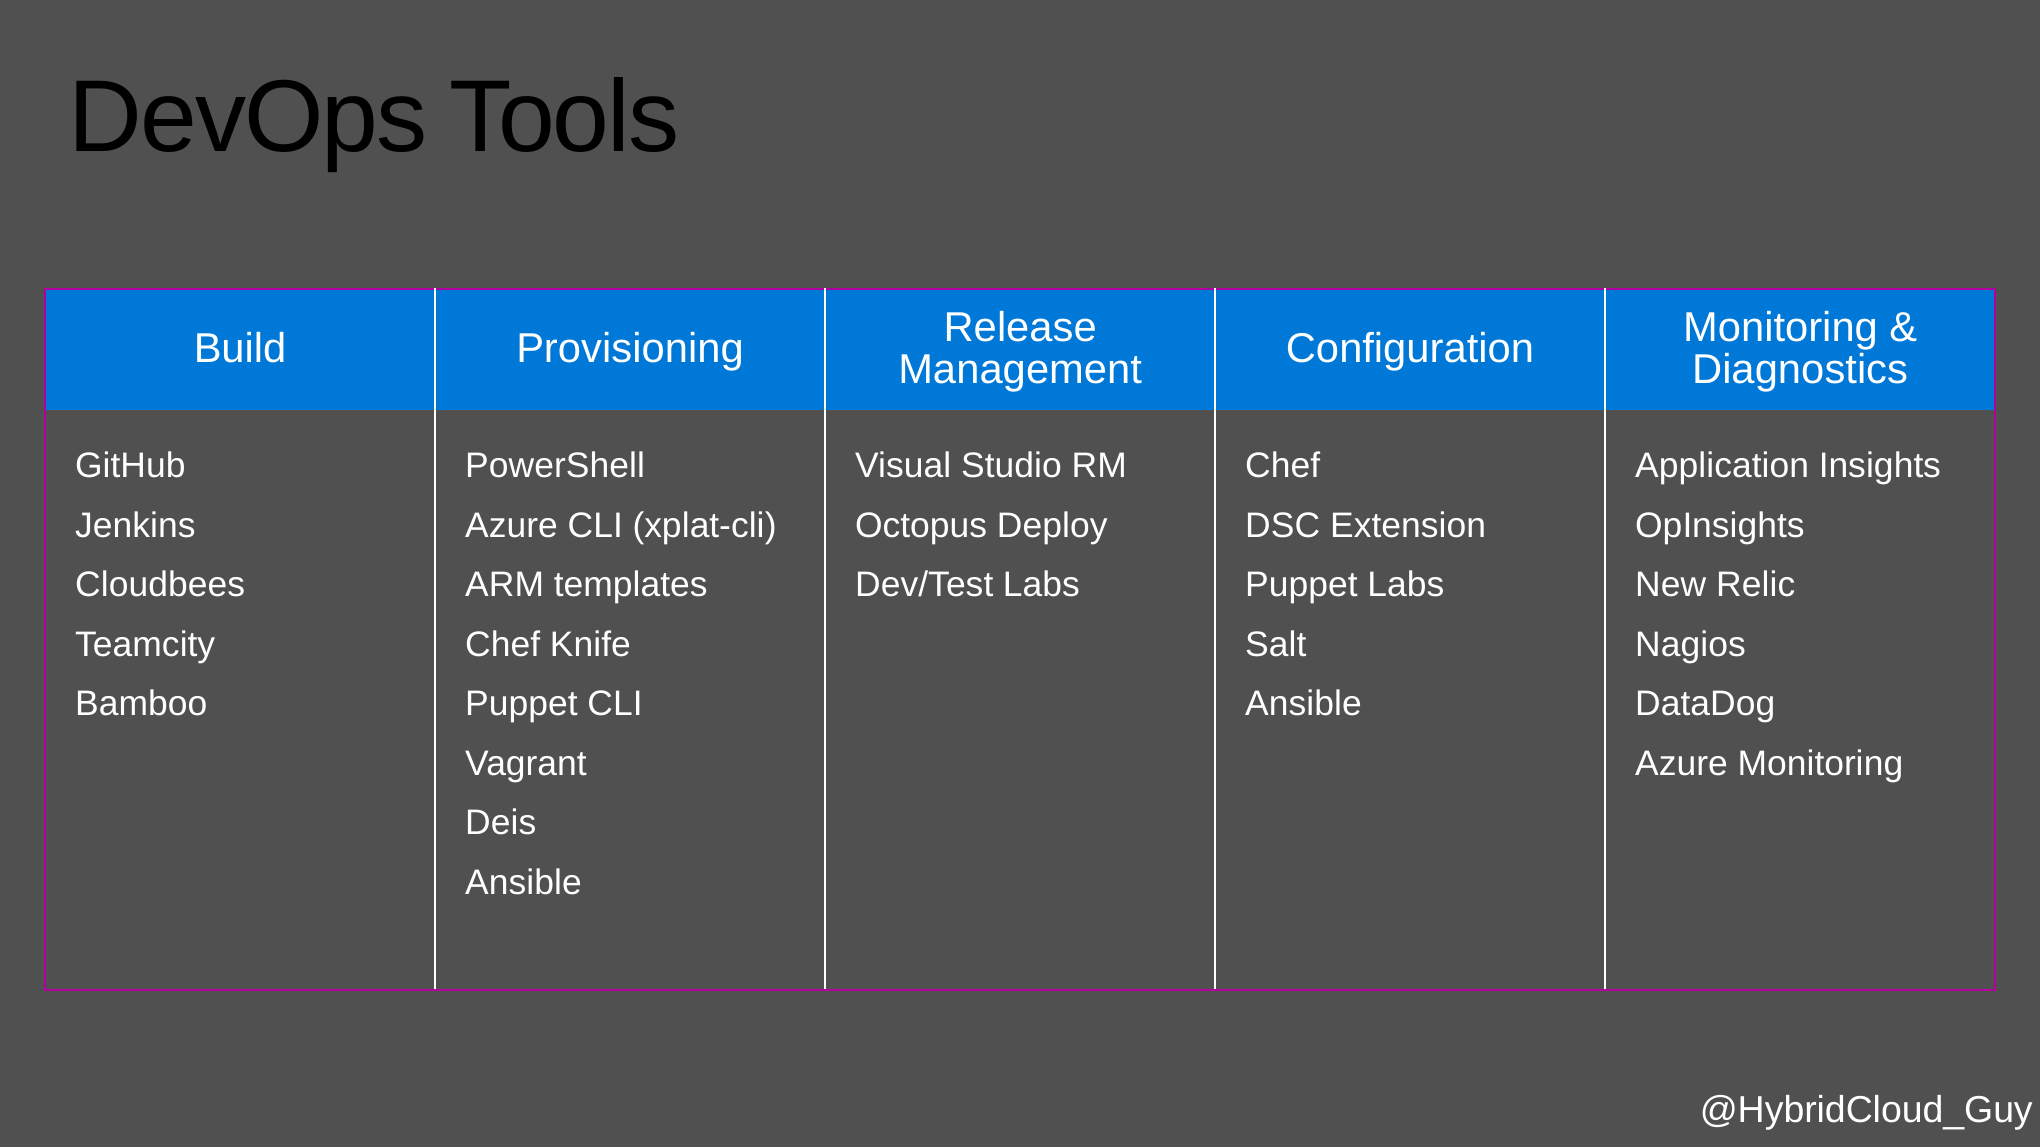

# DevOps Tools
| Build | Provisioning | Release Management | Configuration | Monitoring & Diagnostics |
| --- | --- | --- | --- | --- |
| GitHub Jenkins Cloudbees Teamcity Bamboo | PowerShell Azure CLI (xplat-cli) ARM templates Chef Knife Puppet CLI Vagrant Deis Ansible | Visual Studio RM Octopus Deploy Dev/Test Labs | Chef DSC Extension Puppet Labs Salt Ansible | Application Insights OpInsights New Relic Nagios DataDog Azure Monitoring |
@HybridCloud_Guy